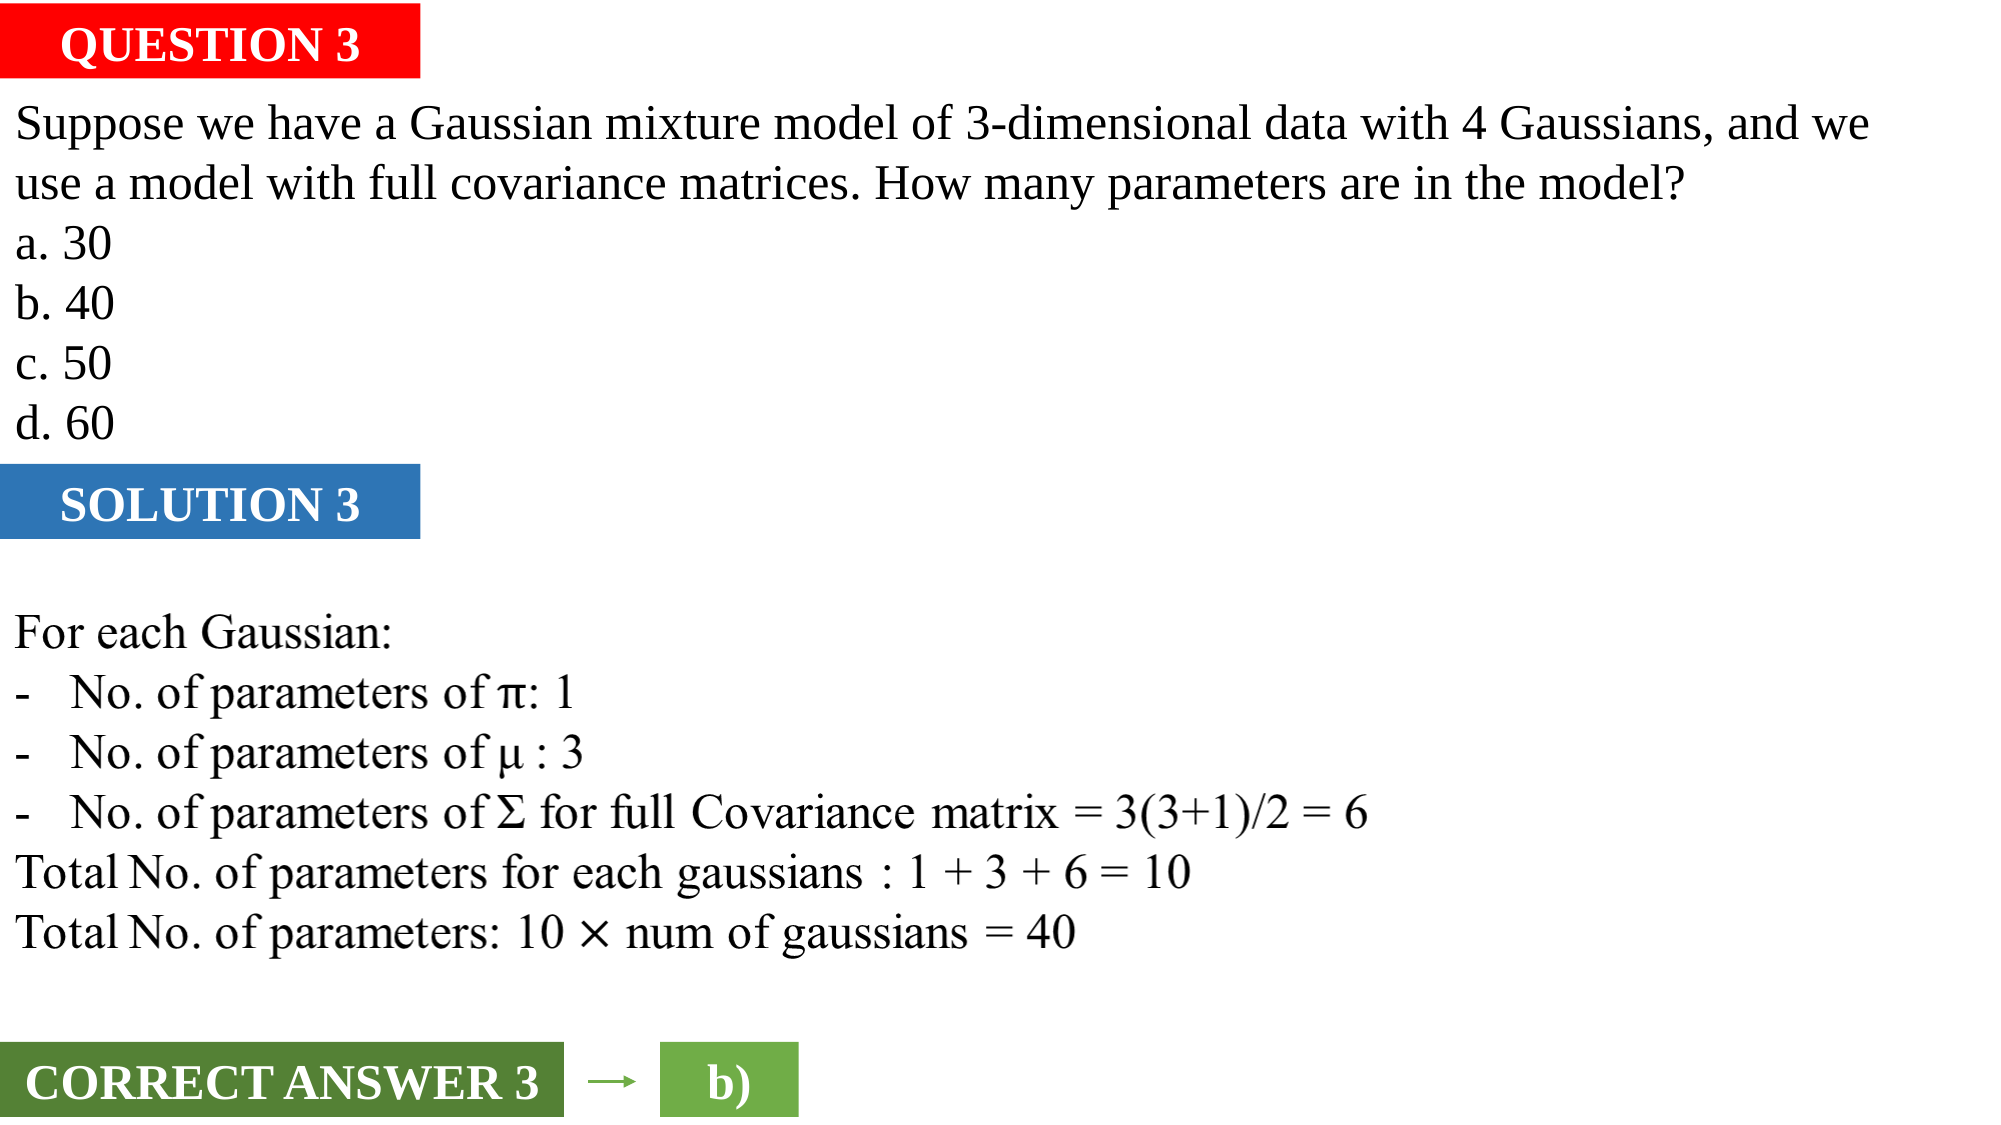

QUESTION 3
Suppose we have a Gaussian mixture model of 3-dimensional data with 4 Gaussians, and we use a model with full covariance matrices. How many parameters are in the model?
a. 30
b. 40
c. 50
d. 60
SOLUTION 3

b)
CORRECT ANSWER 3